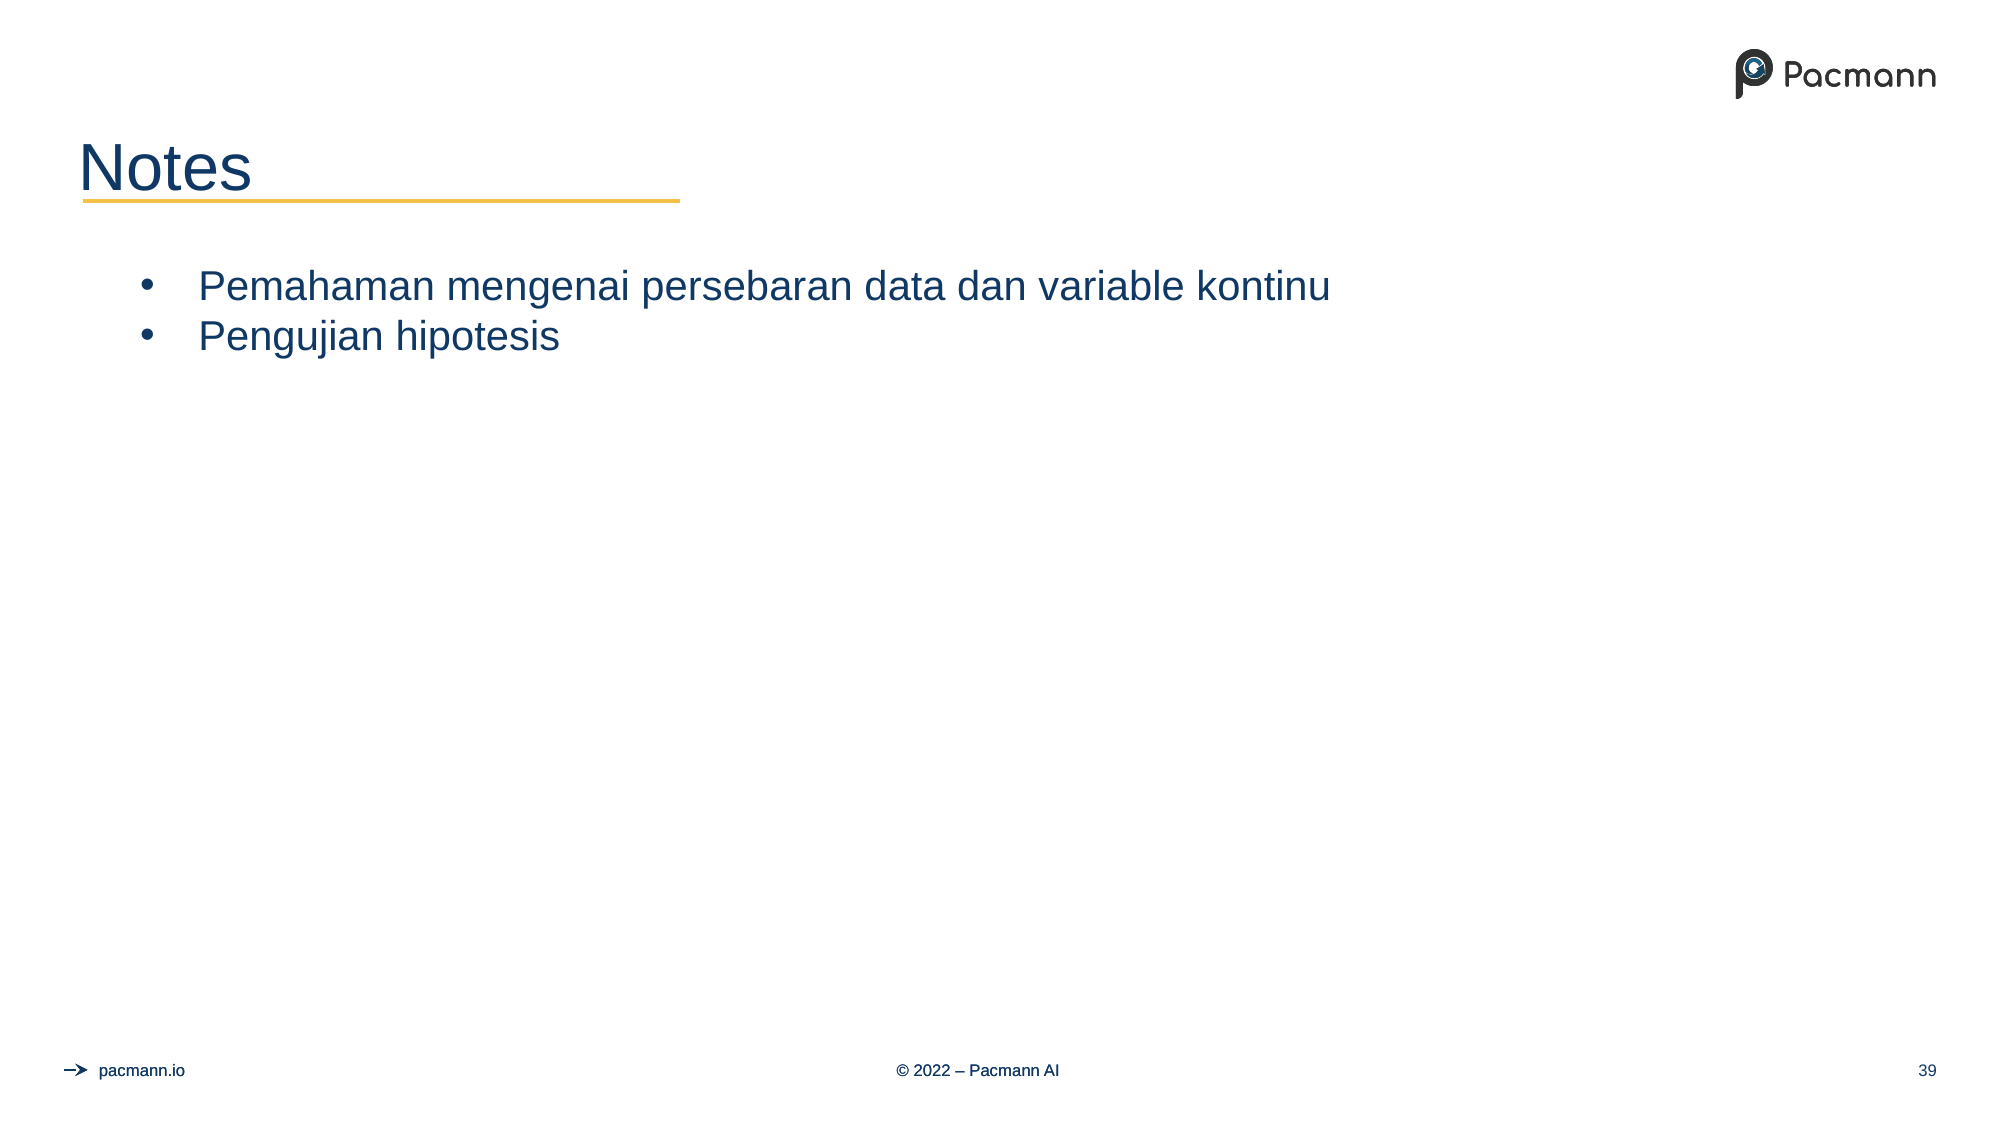

# Notes
Pemahaman mengenai persebaran data dan variable kontinu
Pengujian hipotesis